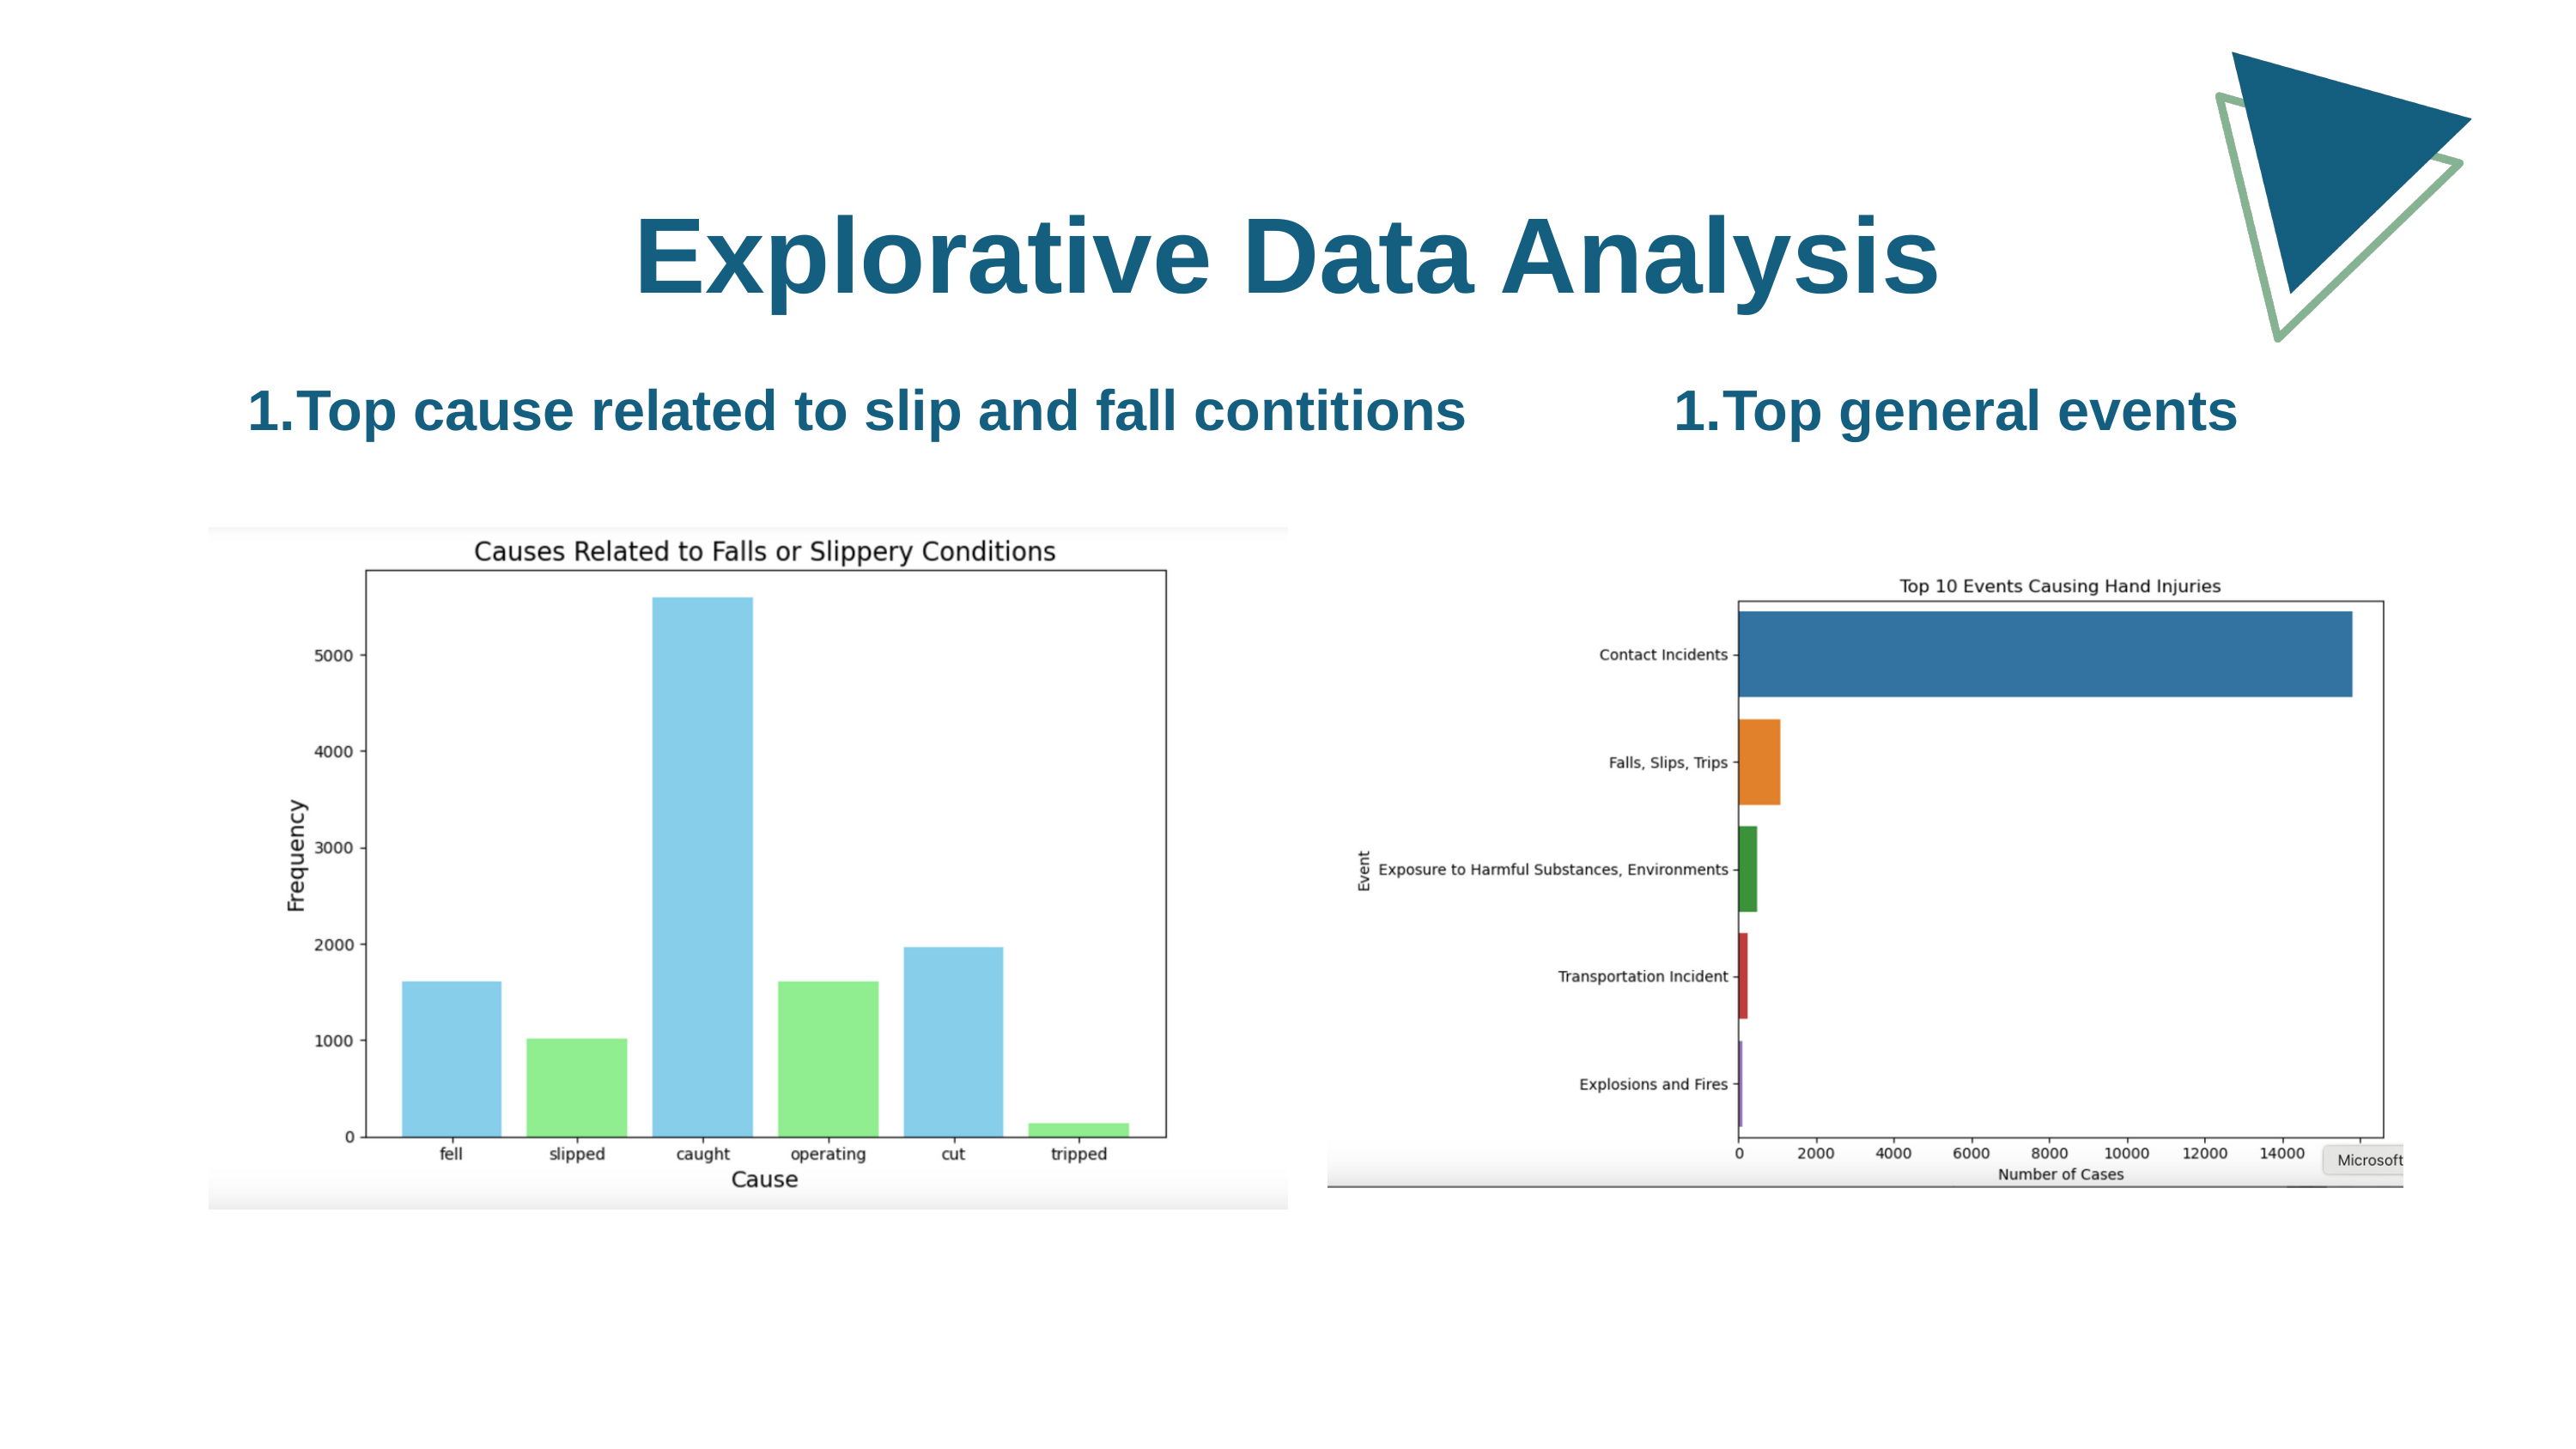

Explorative Data Analysis
Top cause related to slip and fall contitions
Top general events